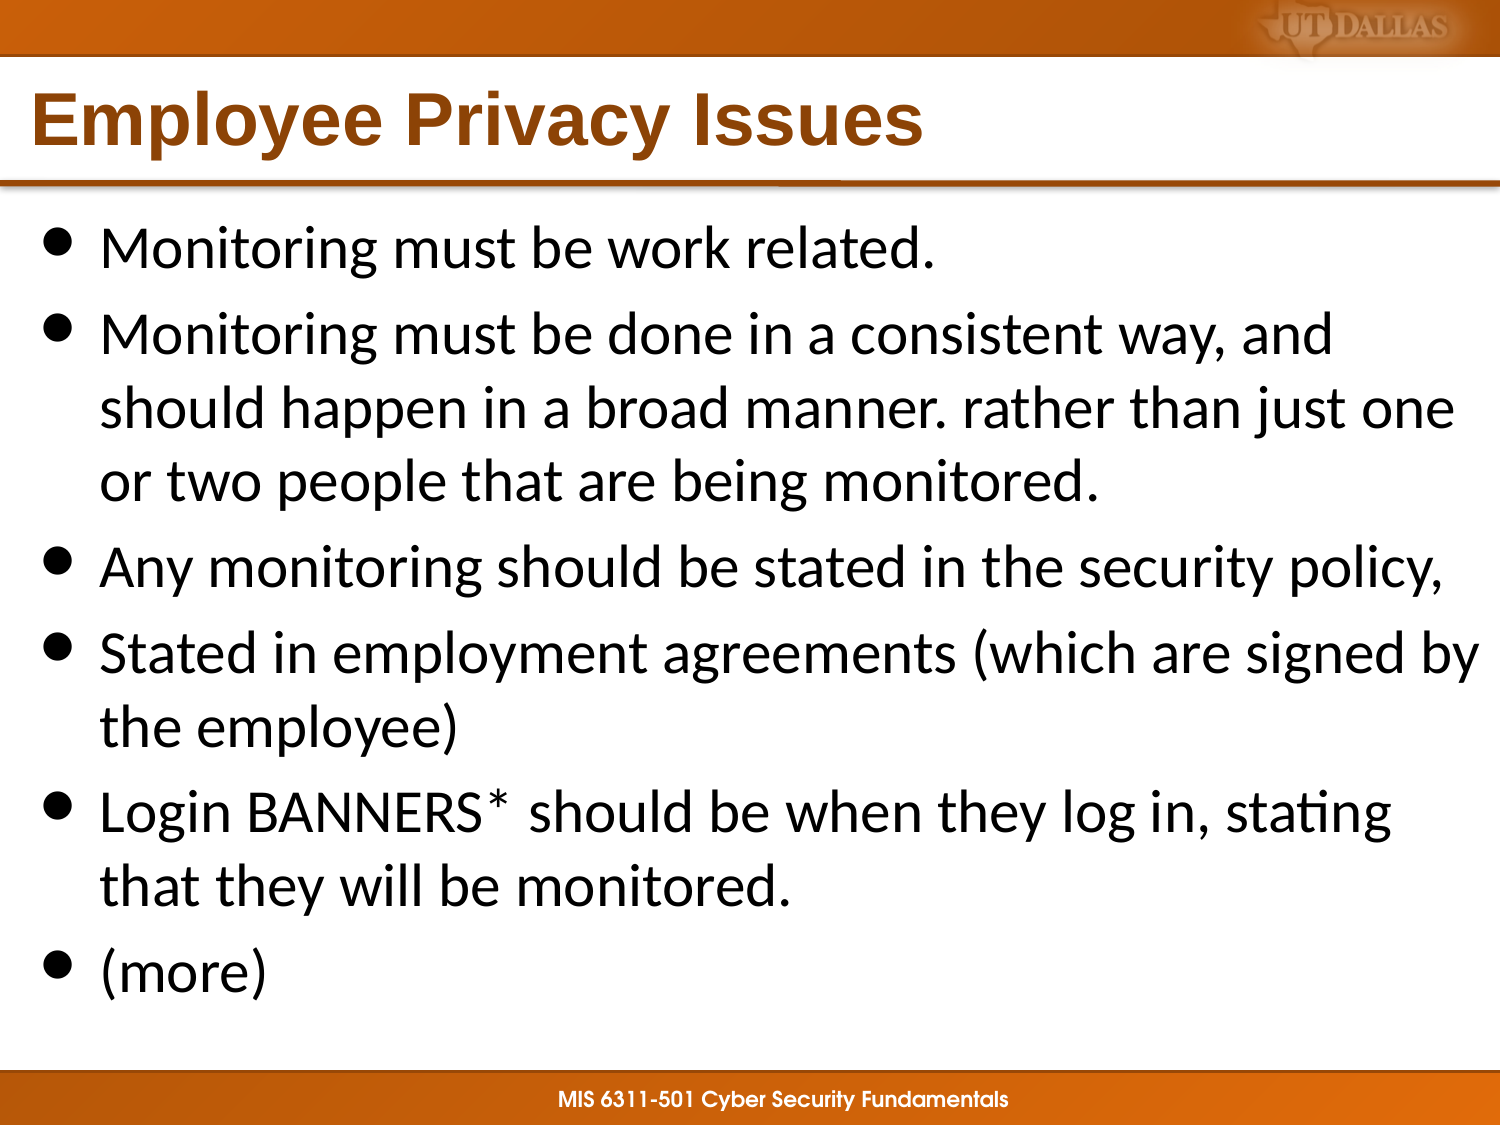

# Employee Privacy Issues
Monitoring must be work related.
Monitoring must be done in a consistent way, and should happen in a broad manner. rather than just one or two people that are being monitored.
Any monitoring should be stated in the security policy,
Stated in employment agreements (which are signed by the employee)
Login BANNERS* should be when they log in, stating that they will be monitored.
(more)